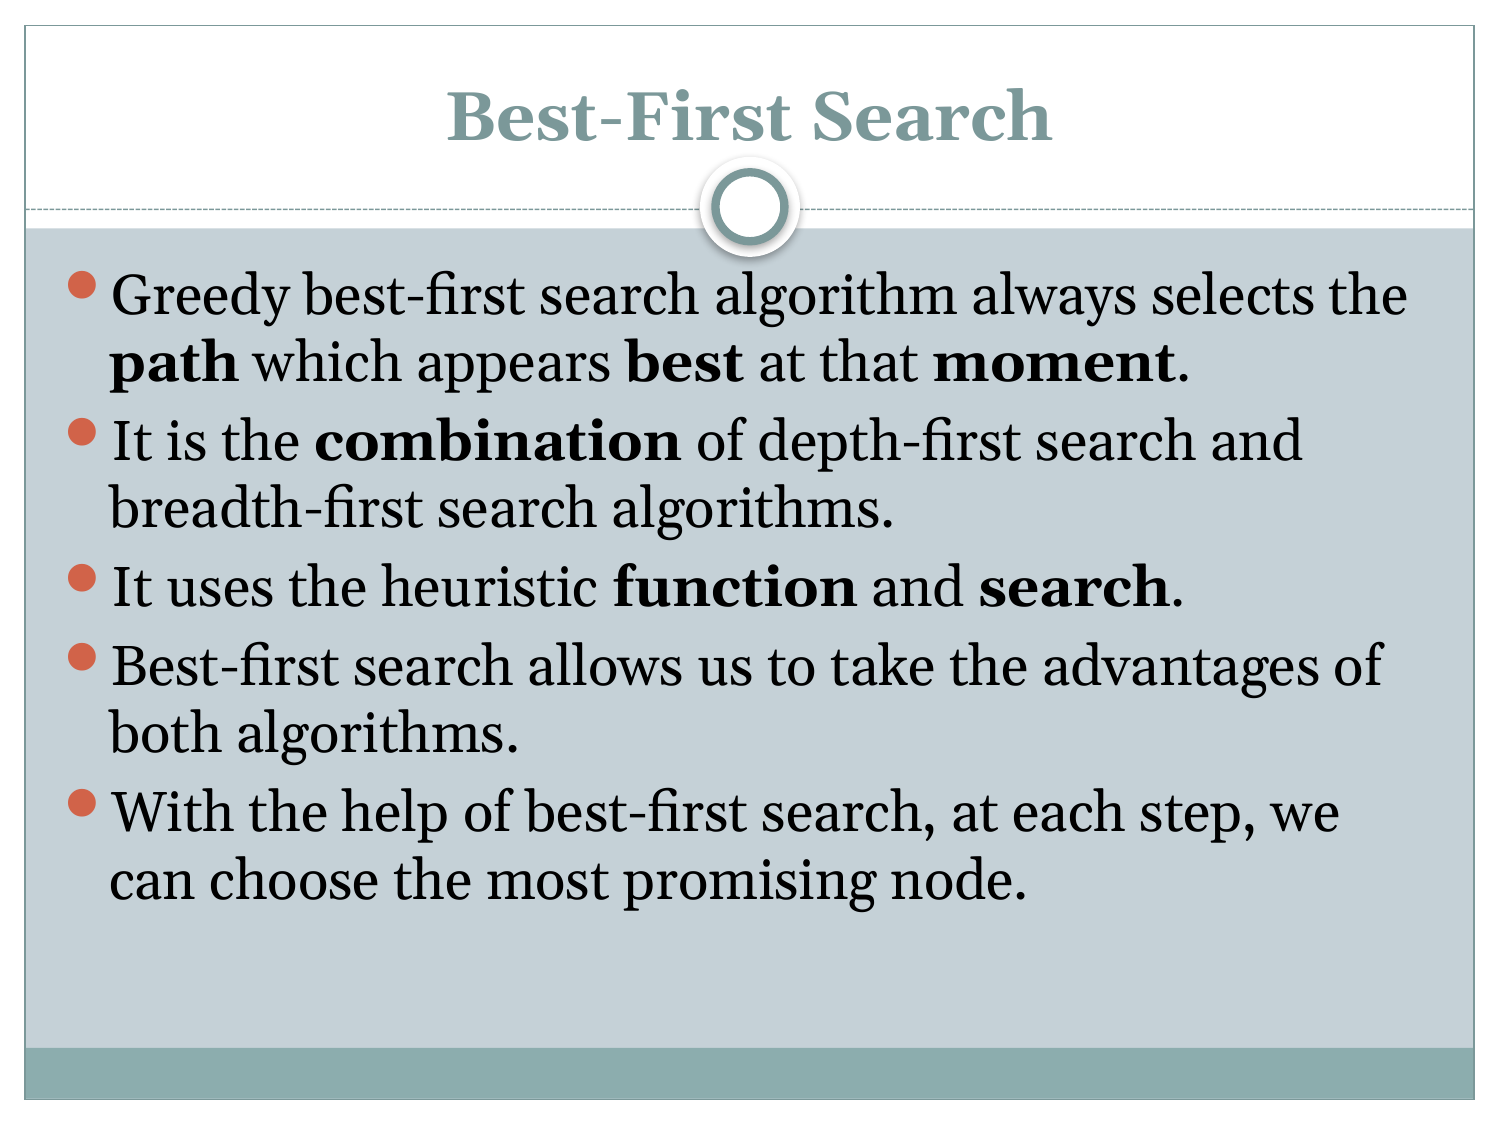

# Best-First Search
Greedy best-first search algorithm always selects the path which appears best at that moment.
It is the combination of depth-first search and breadth-first search algorithms.
It uses the heuristic function and search.
Best-first search allows us to take the advantages of both algorithms.
With the help of best-first search, at each step, we can choose the most promising node.